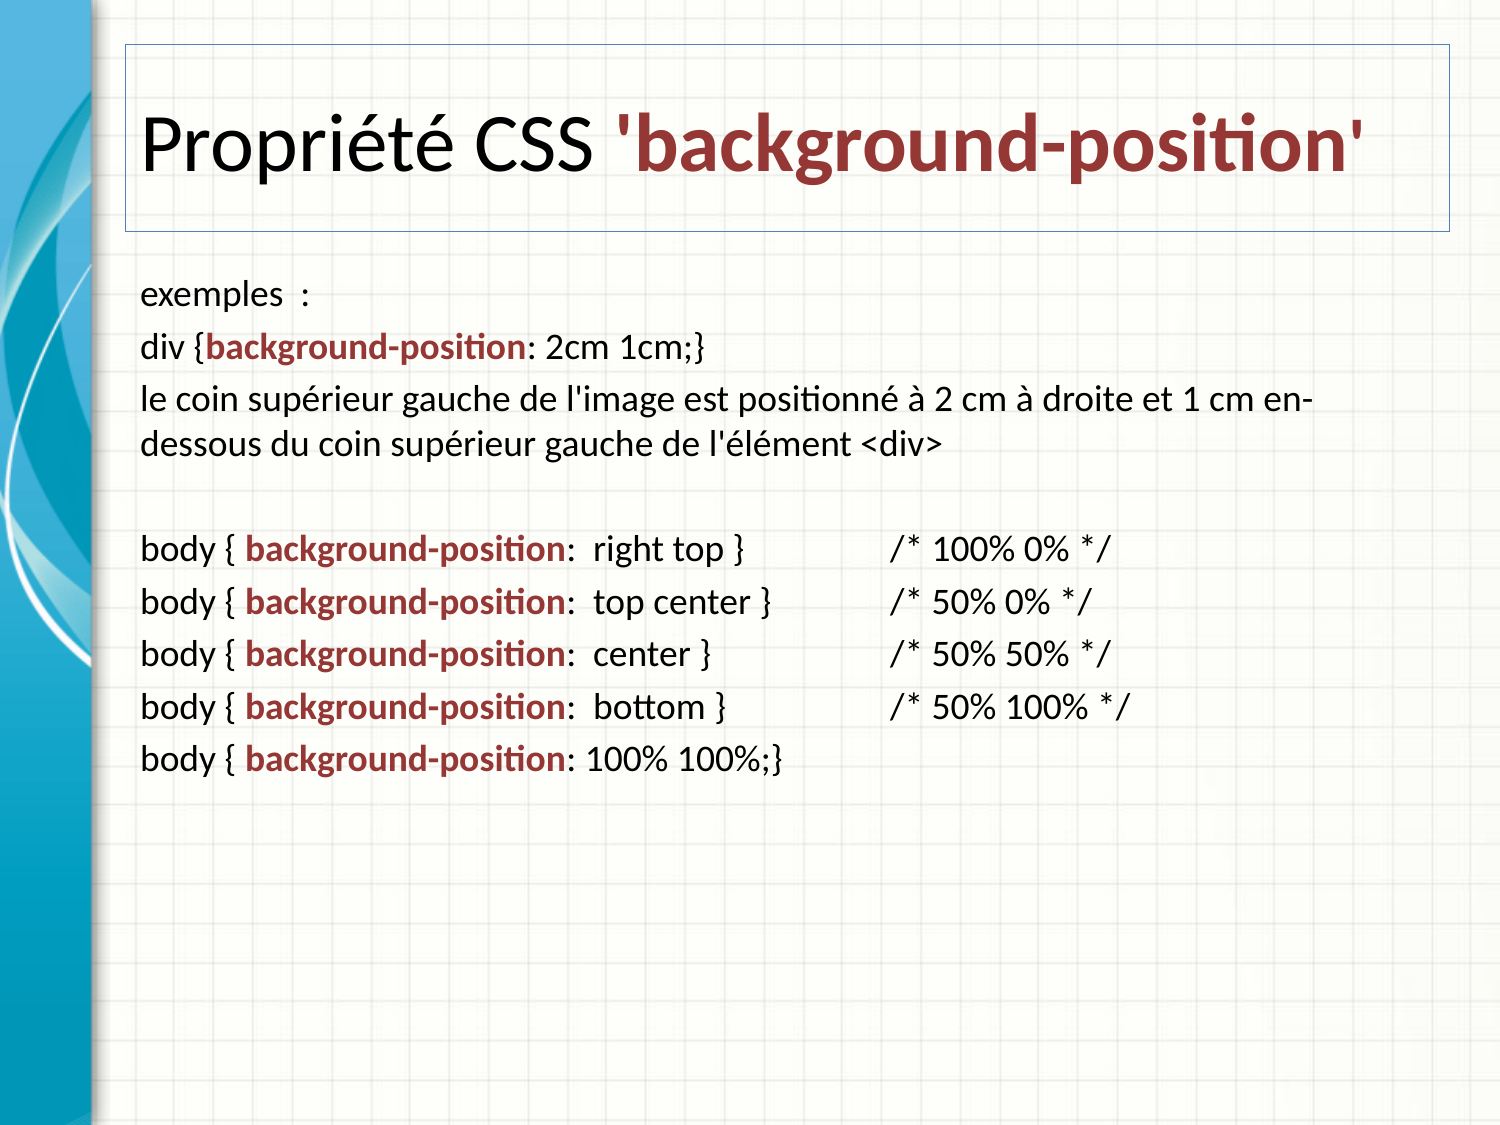

# Propriété CSS 'background-position'
exemples  :
div {background-position: 2cm 1cm;}
le coin supérieur gauche de l'image est positionné à 2 cm à droite et 1 cm en-dessous du coin supérieur gauche de l'élément <div>

body { background-position:  right top } 	/* 100% 0% */
body { background-position:  top center } 	/* 50% 0% */
body { background-position:  center } 		/* 50% 50% */
body { background-position:  bottom } 		/* 50% 100% */
body { background-position: 100% 100%;}